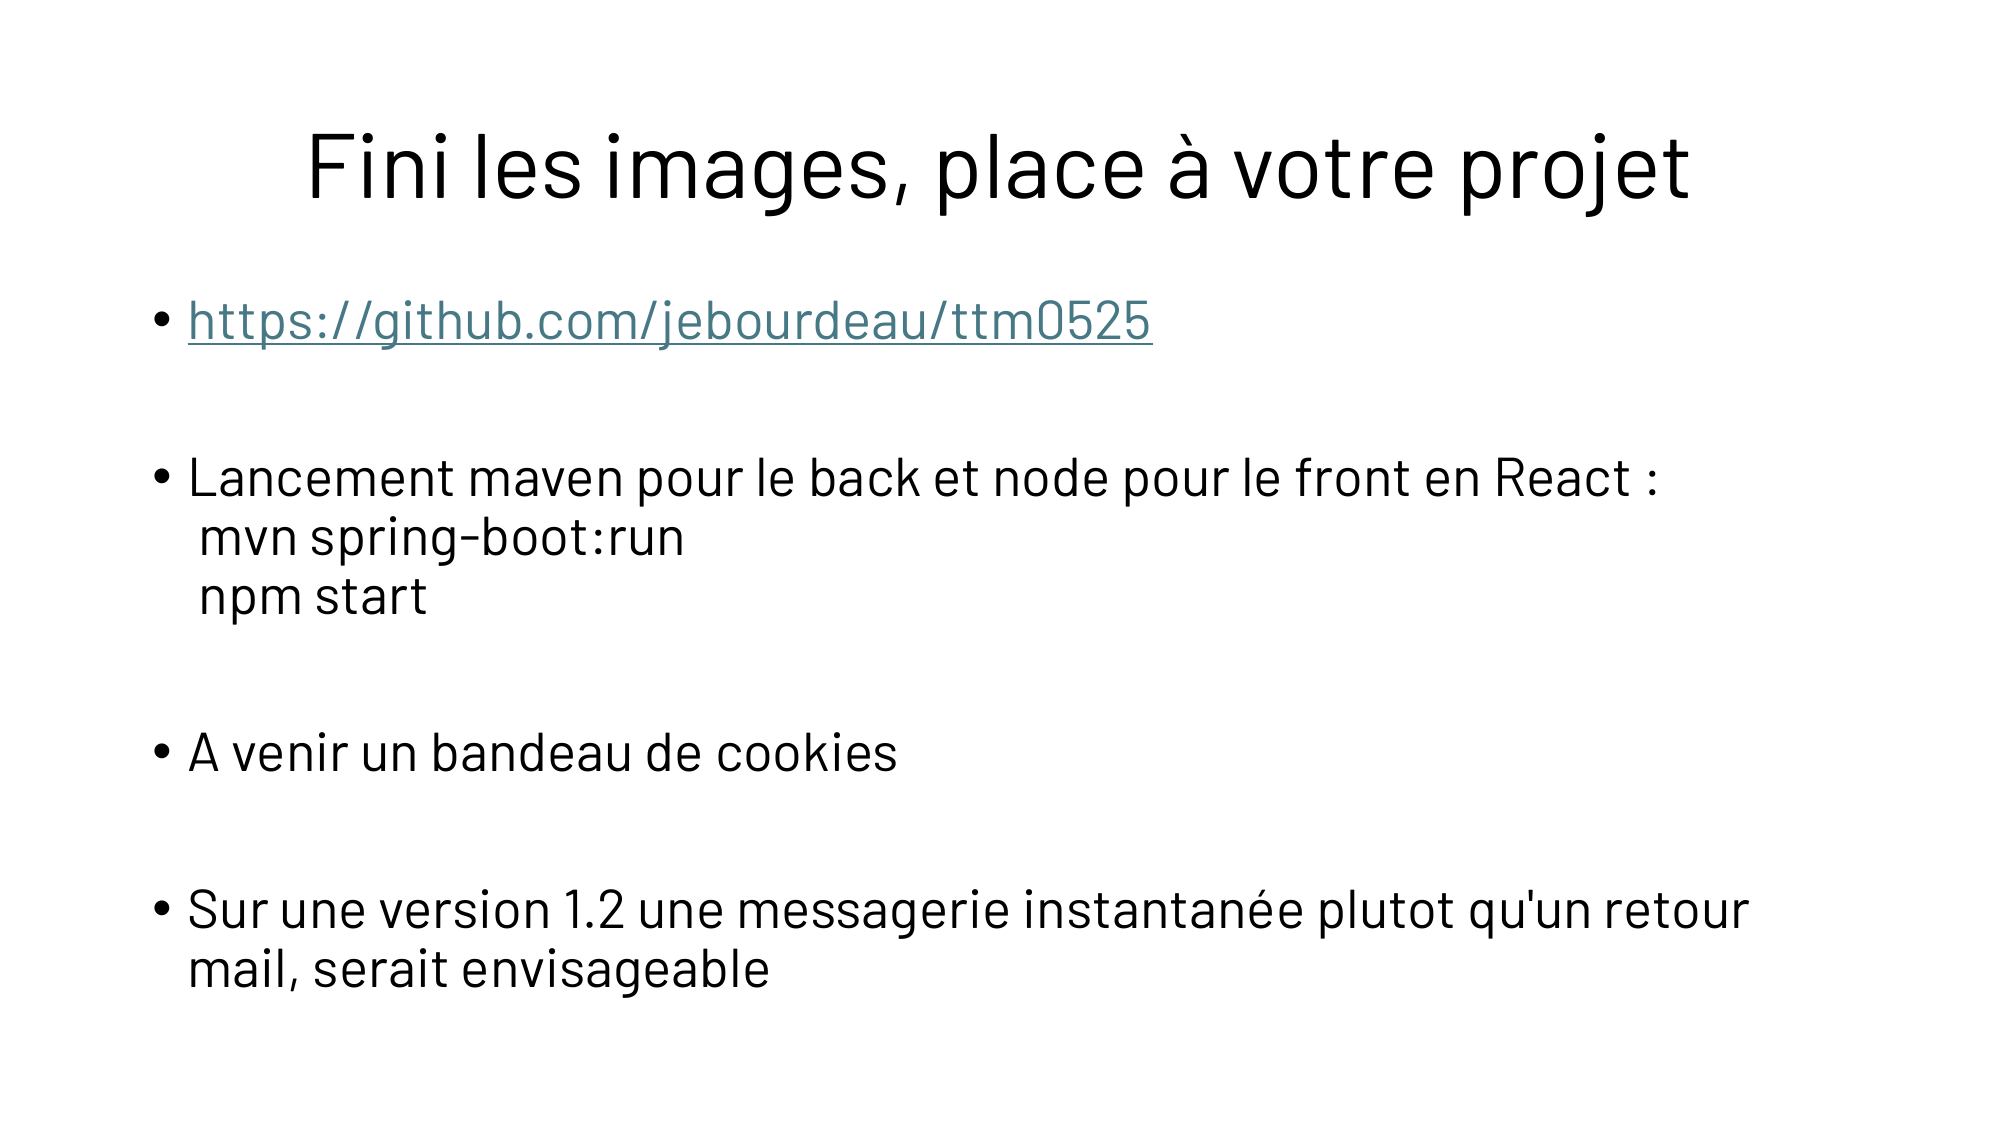

# Fini les images, place à votre projet
https://github.com/jebourdeau/ttm0525

Lancement maven pour le back et node pour le front en React :
 mvn spring-boot:run
 npm start

A venir un bandeau de cookies

Sur une version 1.2 une messagerie instantanée plutot qu'un retour mail, serait envisageable